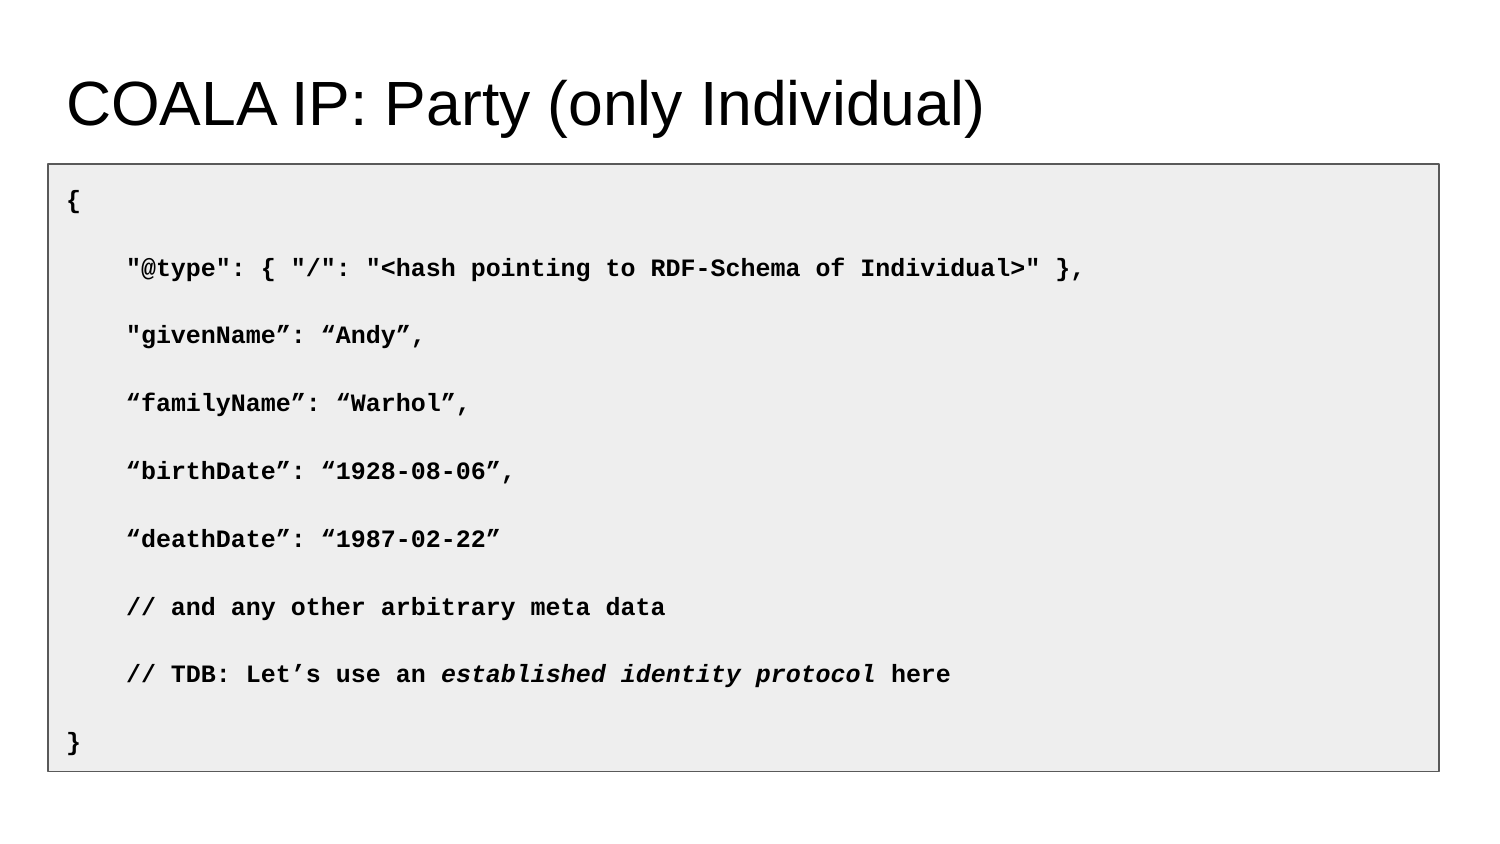

# COALA IP: Party (only Individual)

{
    "@type": { "/": "<hash pointing to RDF-Schema of Individual>" },
    "givenName”: “Andy”,
    “familyName”: “Warhol”,
    “birthDate”: “1928-08-06”,
    “deathDate”: “1987-02-22”
    // and any other arbitrary meta data
    // TDB: Let’s use an established identity protocol here
}